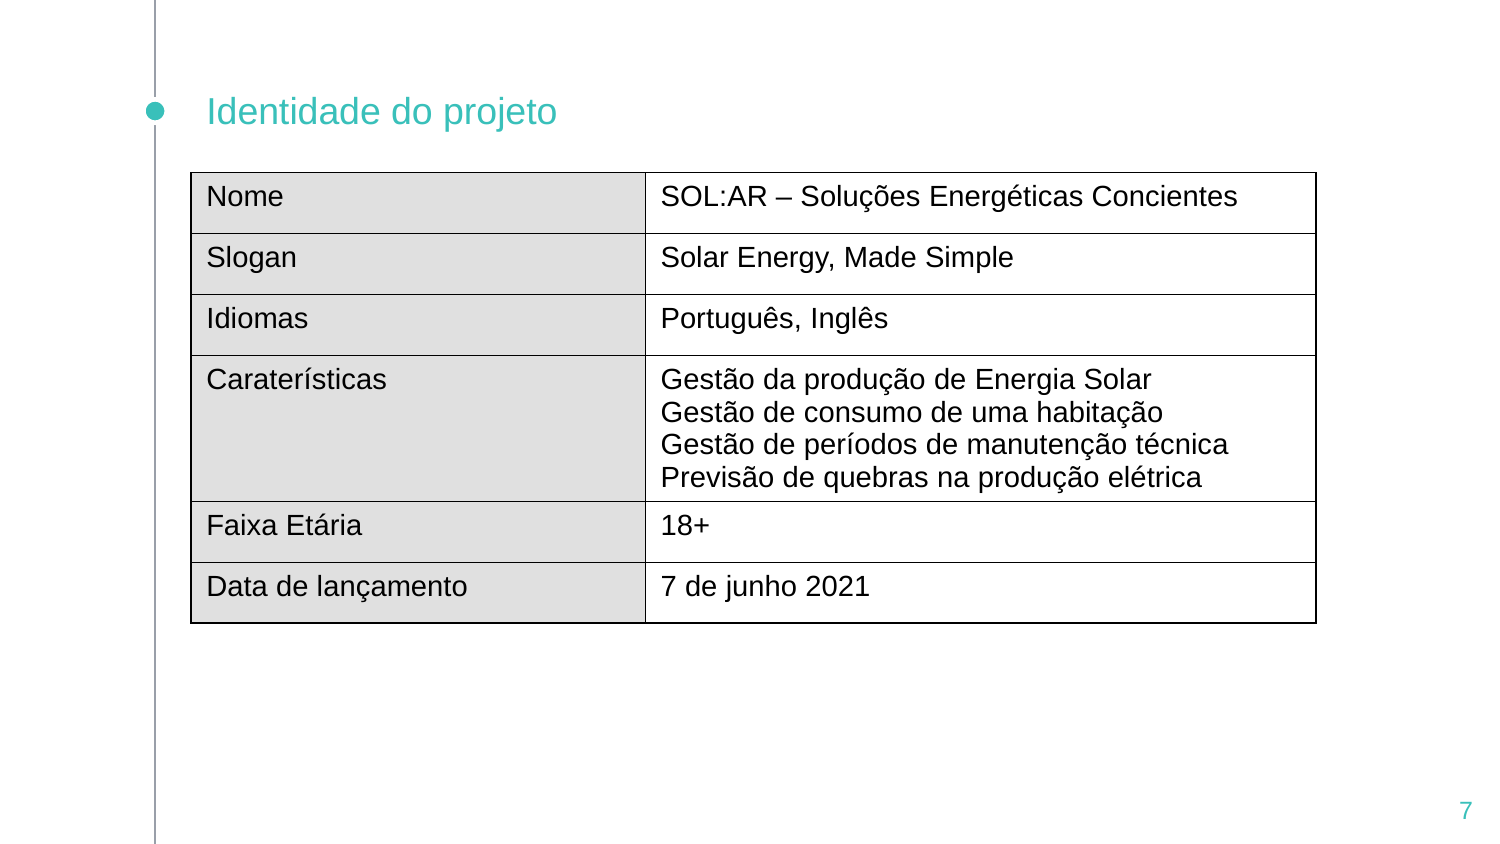

# Identidade do projeto
| Nome | SOL:AR – Soluções Energéticas Concientes |
| --- | --- |
| Slogan | Solar Energy, Made Simple |
| Idiomas | Português, Inglês |
| Caraterísticas | Gestão da produção de Energia Solar Gestão de consumo de uma habitação Gestão de períodos de manutenção técnica Previsão de quebras na produção elétrica |
| Faixa Etária | 18+ |
| Data de lançamento | 7 de junho 2021 |
7